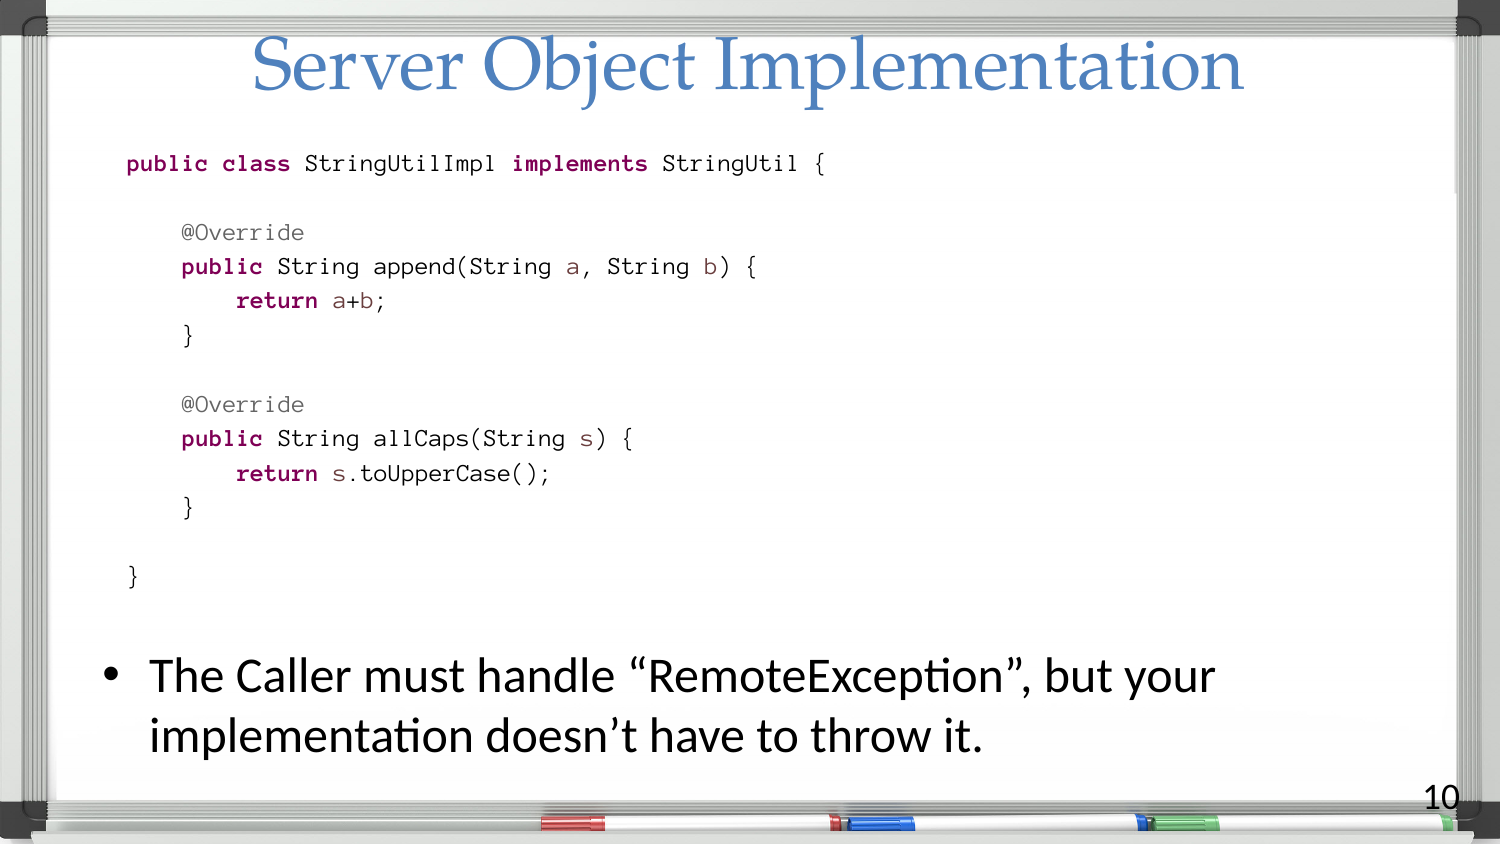

# Server Object Implementation
public class StringUtilImpl implements StringUtil {

    @Override
    public String append(String a, String b) {
        return a+b;
    }

    @Override
    public String allCaps(String s) {
        return s.toUpperCase();
    }

}
The Caller must handle “RemoteException”, but your implementation doesn’t have to throw it.
10
Streams of bytes … two ways (into your program and out of your program)
Disks, consoles, sockets, keyboards, printers
Know how to talk streams and you can talk to anything
Initialization (constructor) is different. Use is the same.